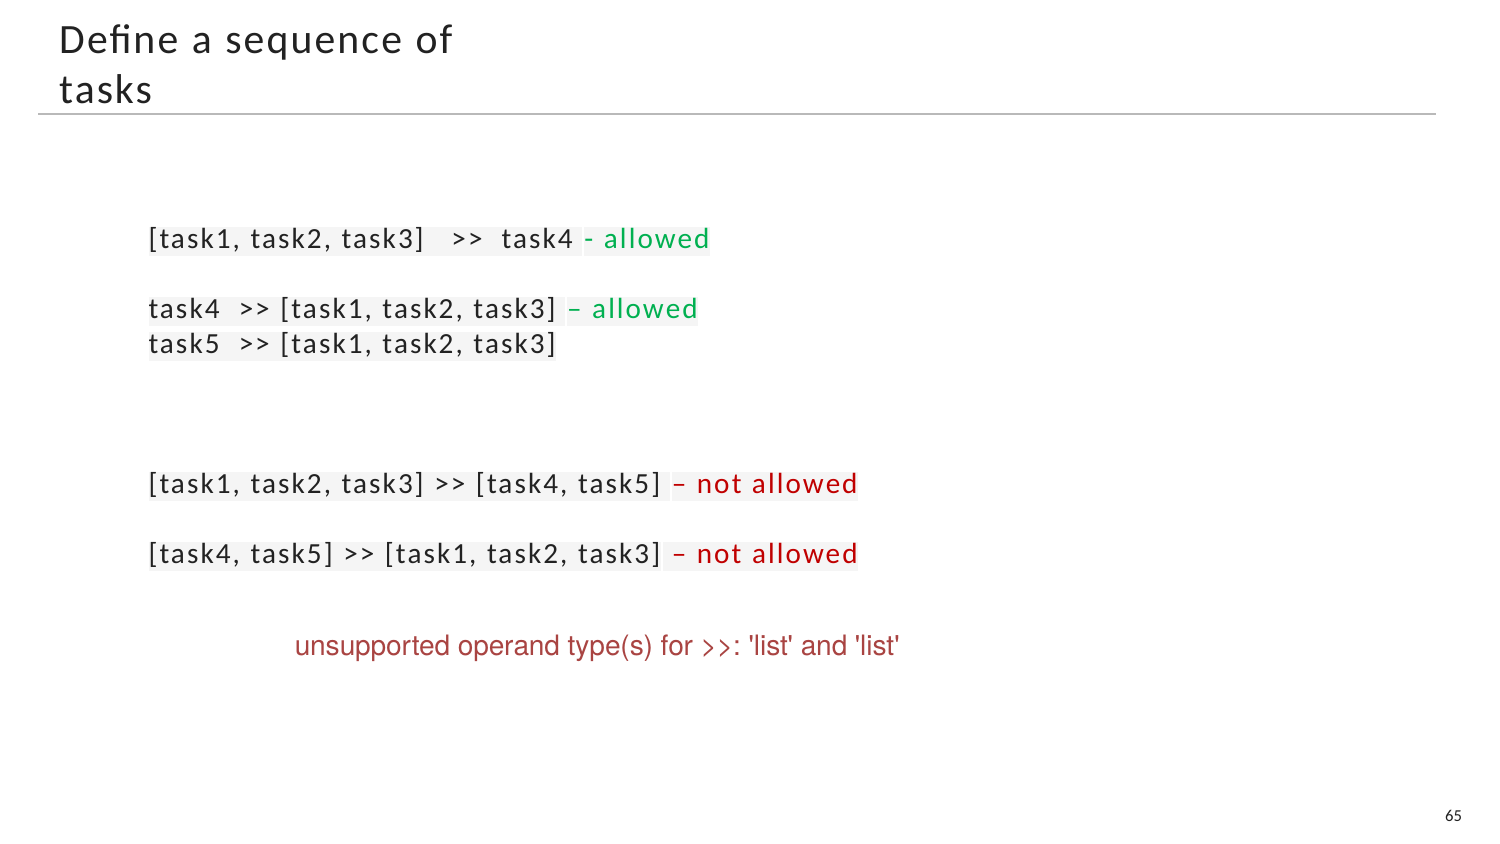

# Define a sequence of tasks
[task1, task2, task3]   >>  task4 - allowed

task4  >> [task1, task2, task3] – allowed
task5  >> [task1, task2, task3]

[task1, task2, task3] >> [task4, task5] – not allowed

[task4, task5] >> [task1, task2, task3] – not allowed

unsupported operand type(s) for >>: 'list' and 'list'

65
© 2020 EPAM Systems, Inc.